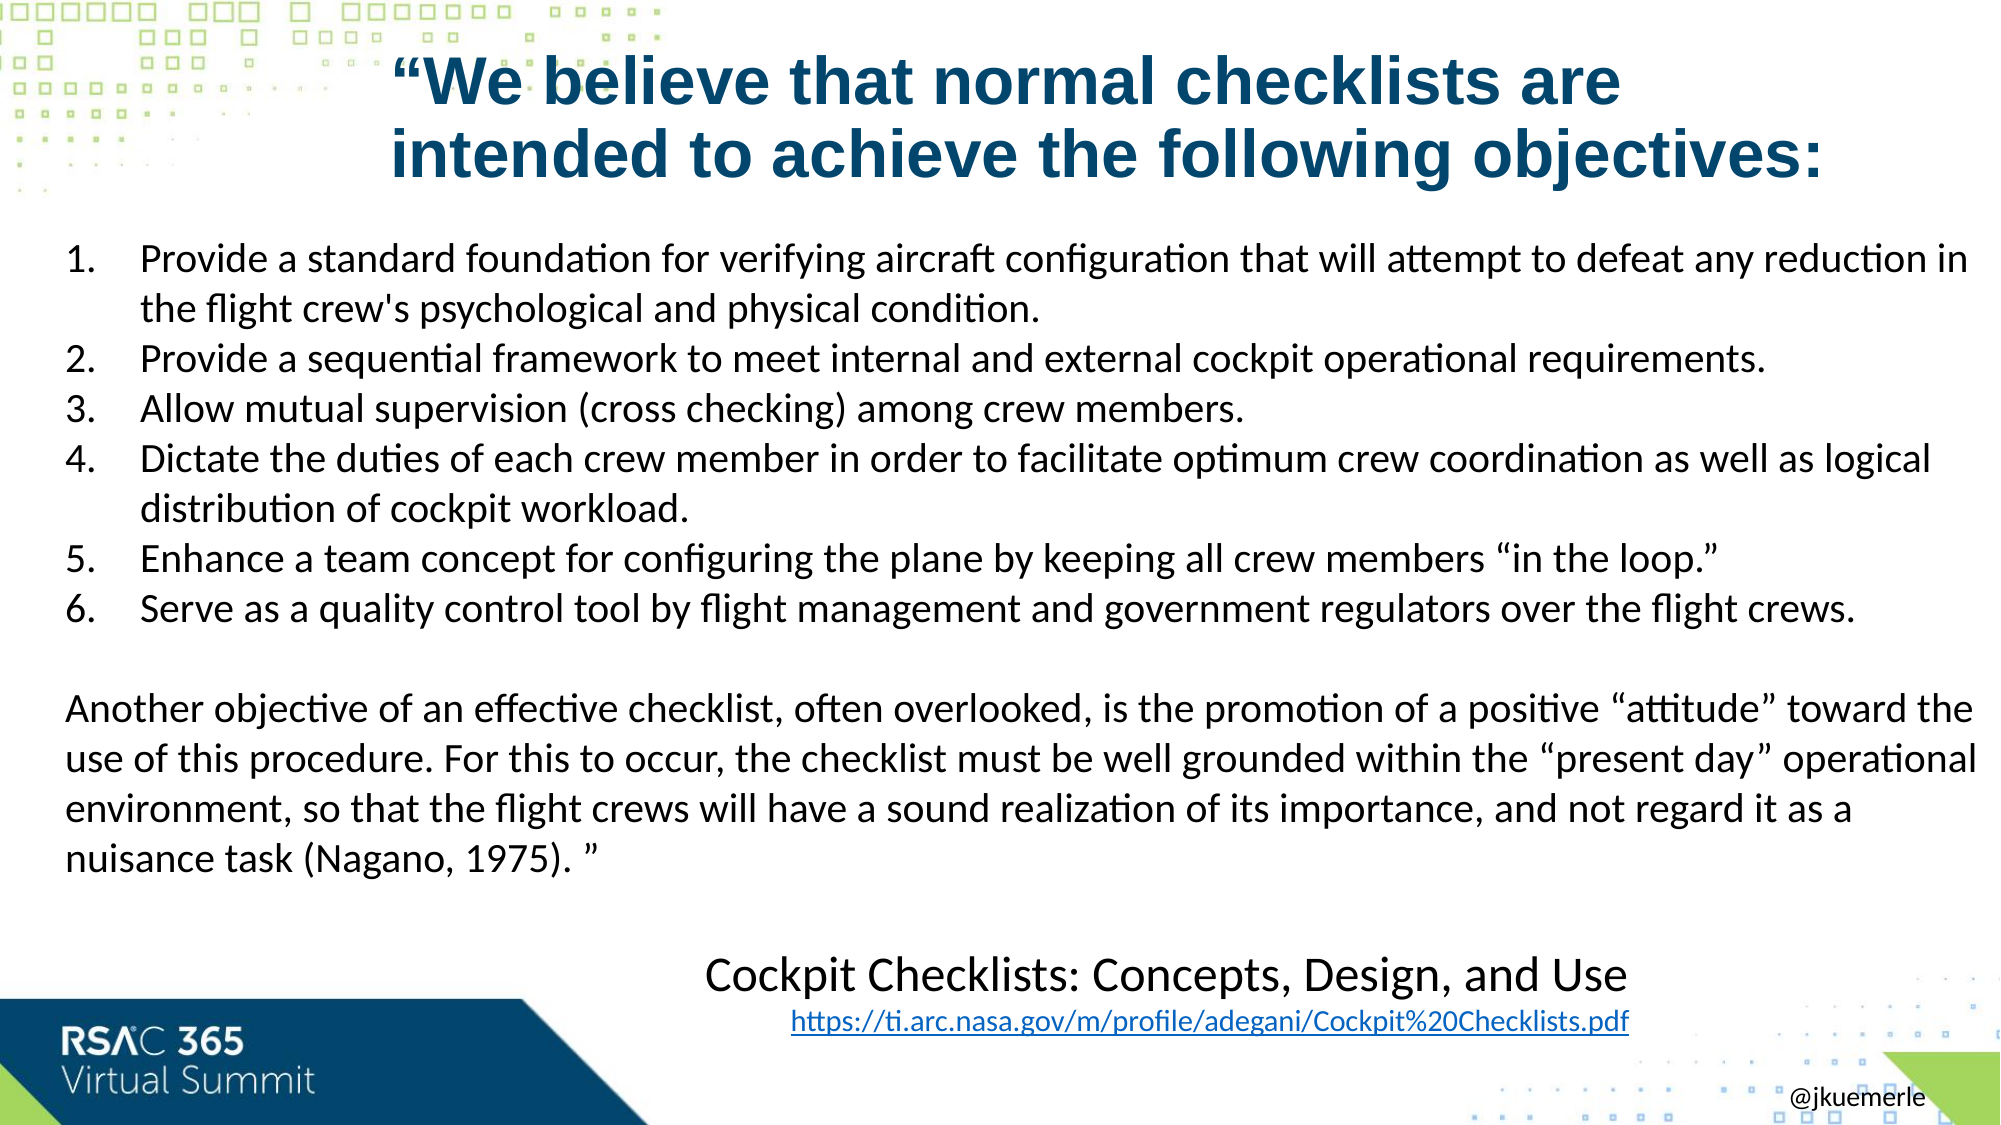

# “We believe that normal checklists are intended to achieve the following objectives:
Provide a standard foundation for verifying aircraft configuration that will attempt to defeat any reduction in the flight crew's psychological and physical condition.
Provide a sequential framework to meet internal and external cockpit operational requirements.
Allow mutual supervision (cross checking) among crew members.
Dictate the duties of each crew member in order to facilitate optimum crew coordination as well as logical distribution of cockpit workload.
Enhance a team concept for configuring the plane by keeping all crew members “in the loop.”
Serve as a quality control tool by flight management and government regulators over the flight crews.

Another objective of an effective checklist, often overlooked, is the promotion of a positive “attitude” toward the use of this procedure. For this to occur, the checklist must be well grounded within the “present day” operational environment, so that the flight crews will have a sound realization of its importance, and not regard it as a nuisance task (Nagano, 1975). ”

		Cockpit Checklists: Concepts, Design, and Use
https://ti.arc.nasa.gov/m/profile/adegani/Cockpit%20Checklists.pdf
@jkuemerle